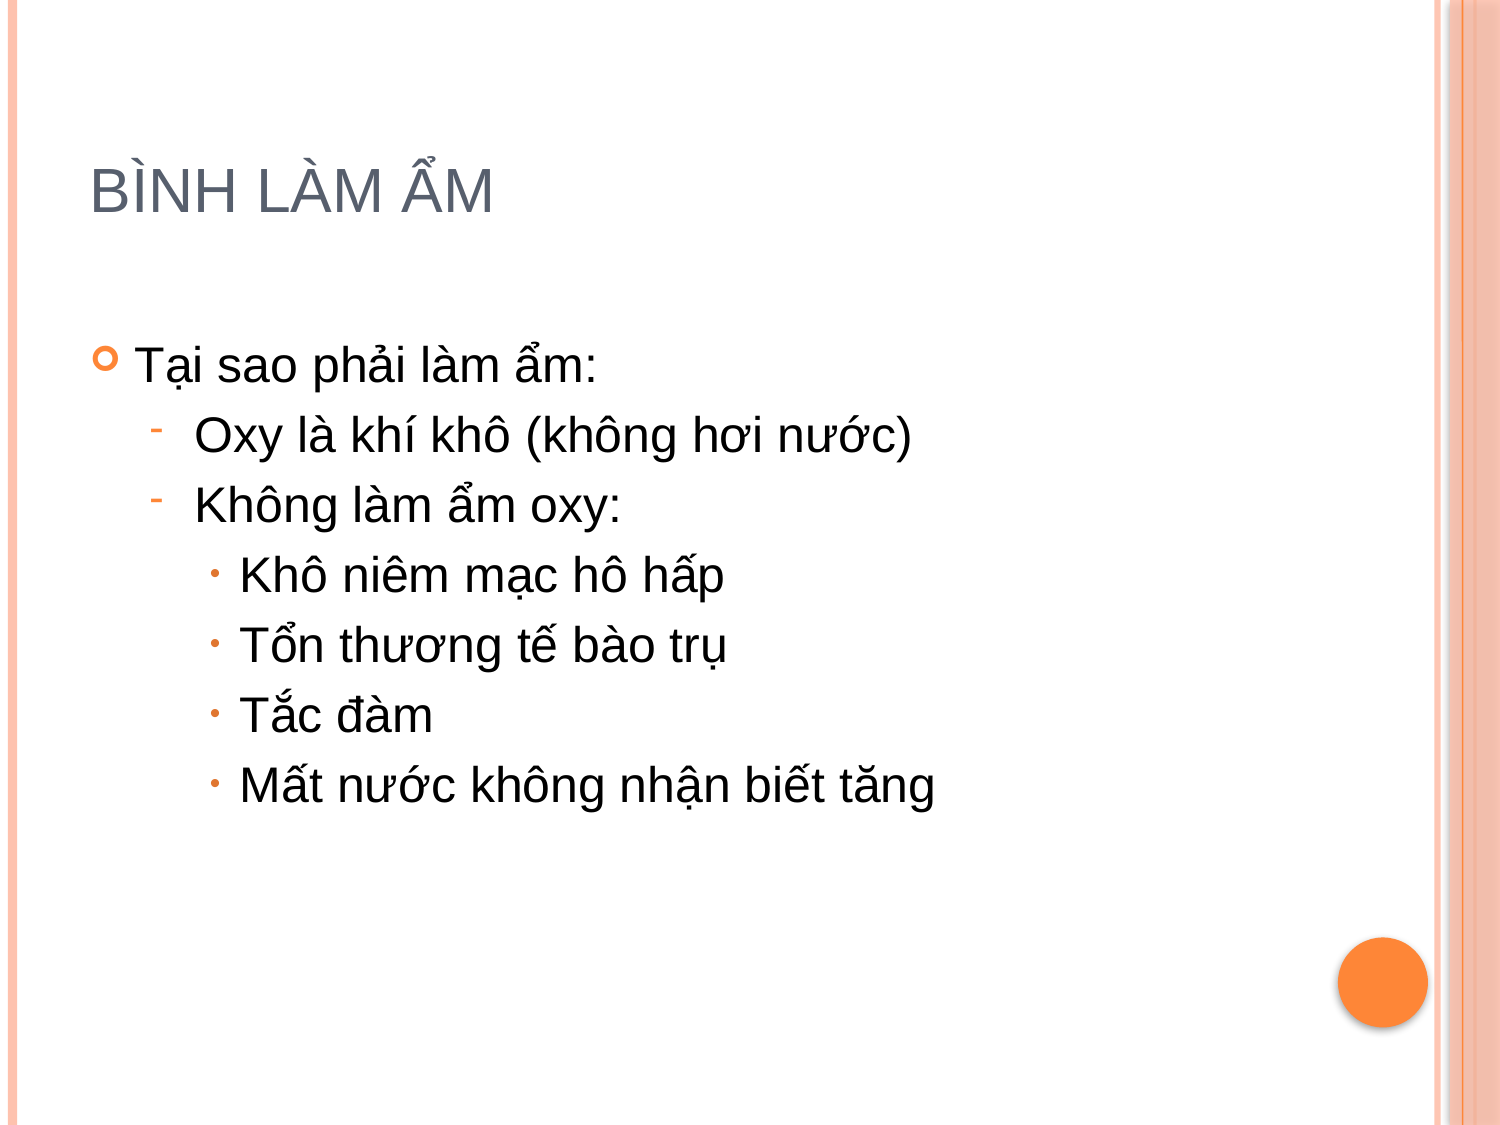

# bình làm ẩm
Tại sao phải làm ẩm:
Oxy là khí khô (không hơi nước)
Không làm ẩm oxy:
Khô niêm mạc hô hấp
Tổn thương tế bào trụ
Tắc đàm
Mất nước không nhận biết tăng